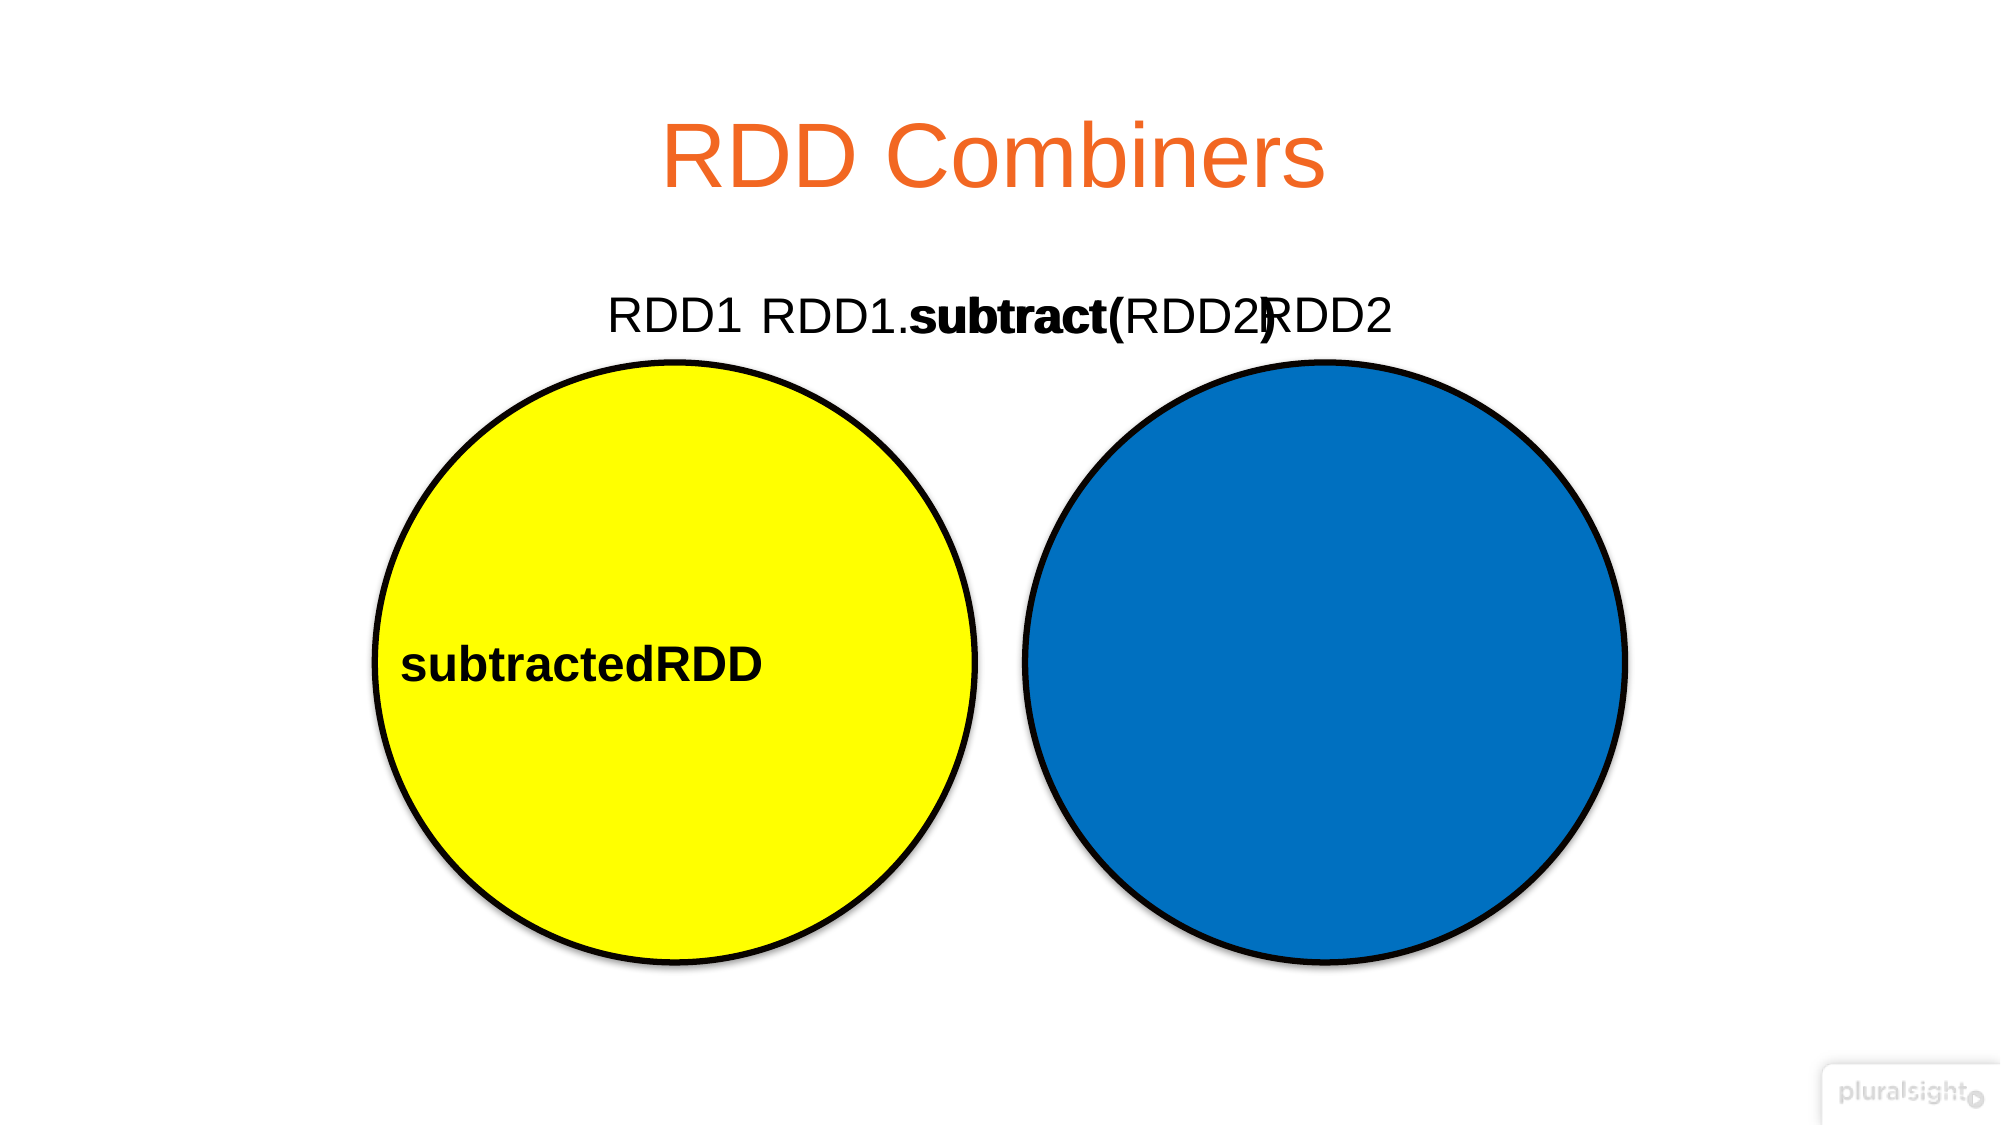

# RDD Combiners
RDD2
RDD1
RDD1.subtract(RDD2)
subtract

subtractedRDD